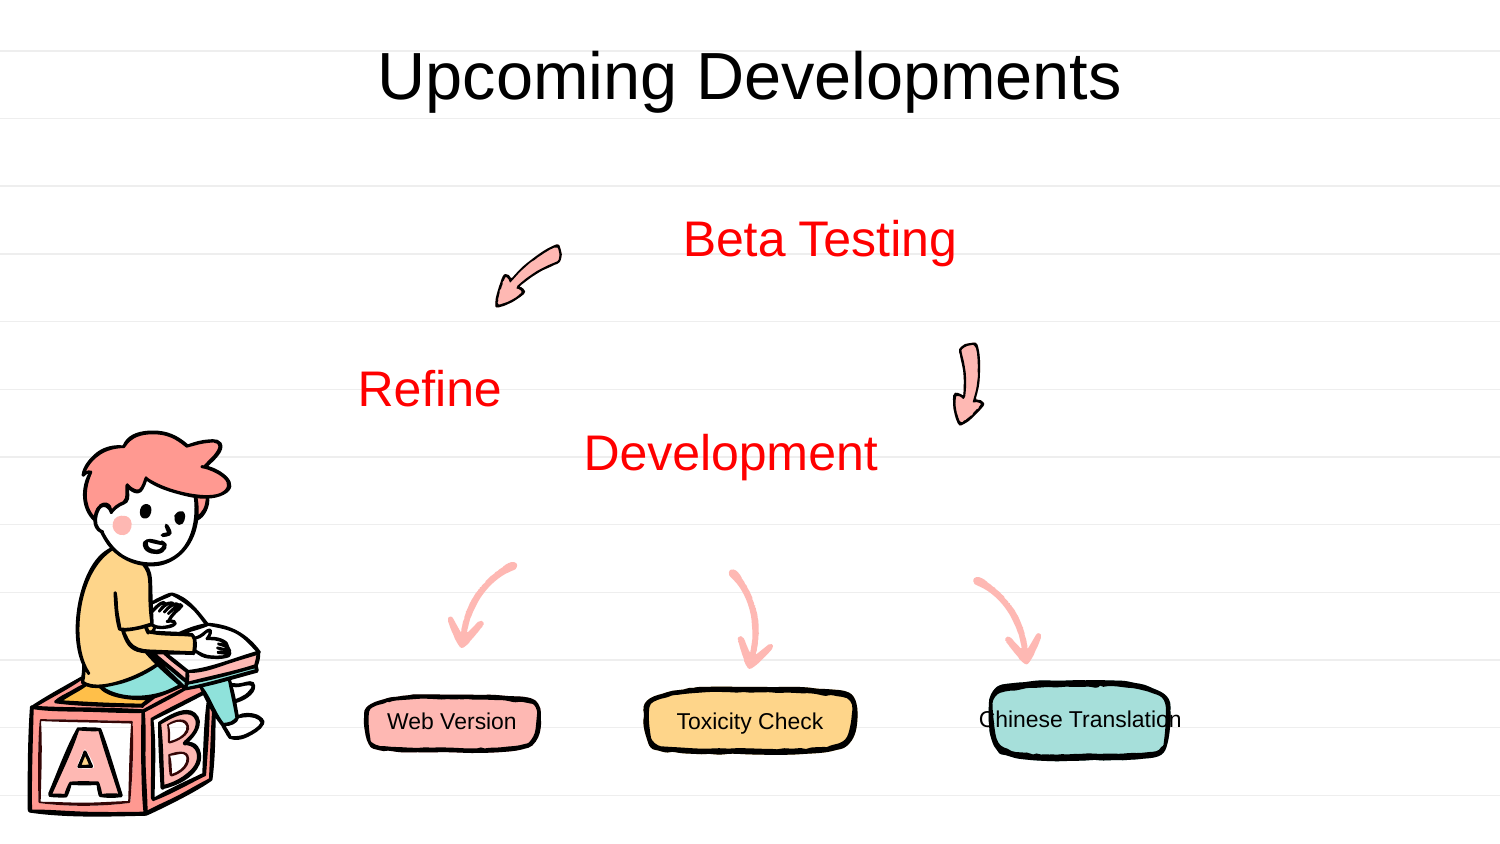

Upcoming Developments
# Beta Testing

Refine
Development

Chinese Translation

Toxicity Check
Web Version